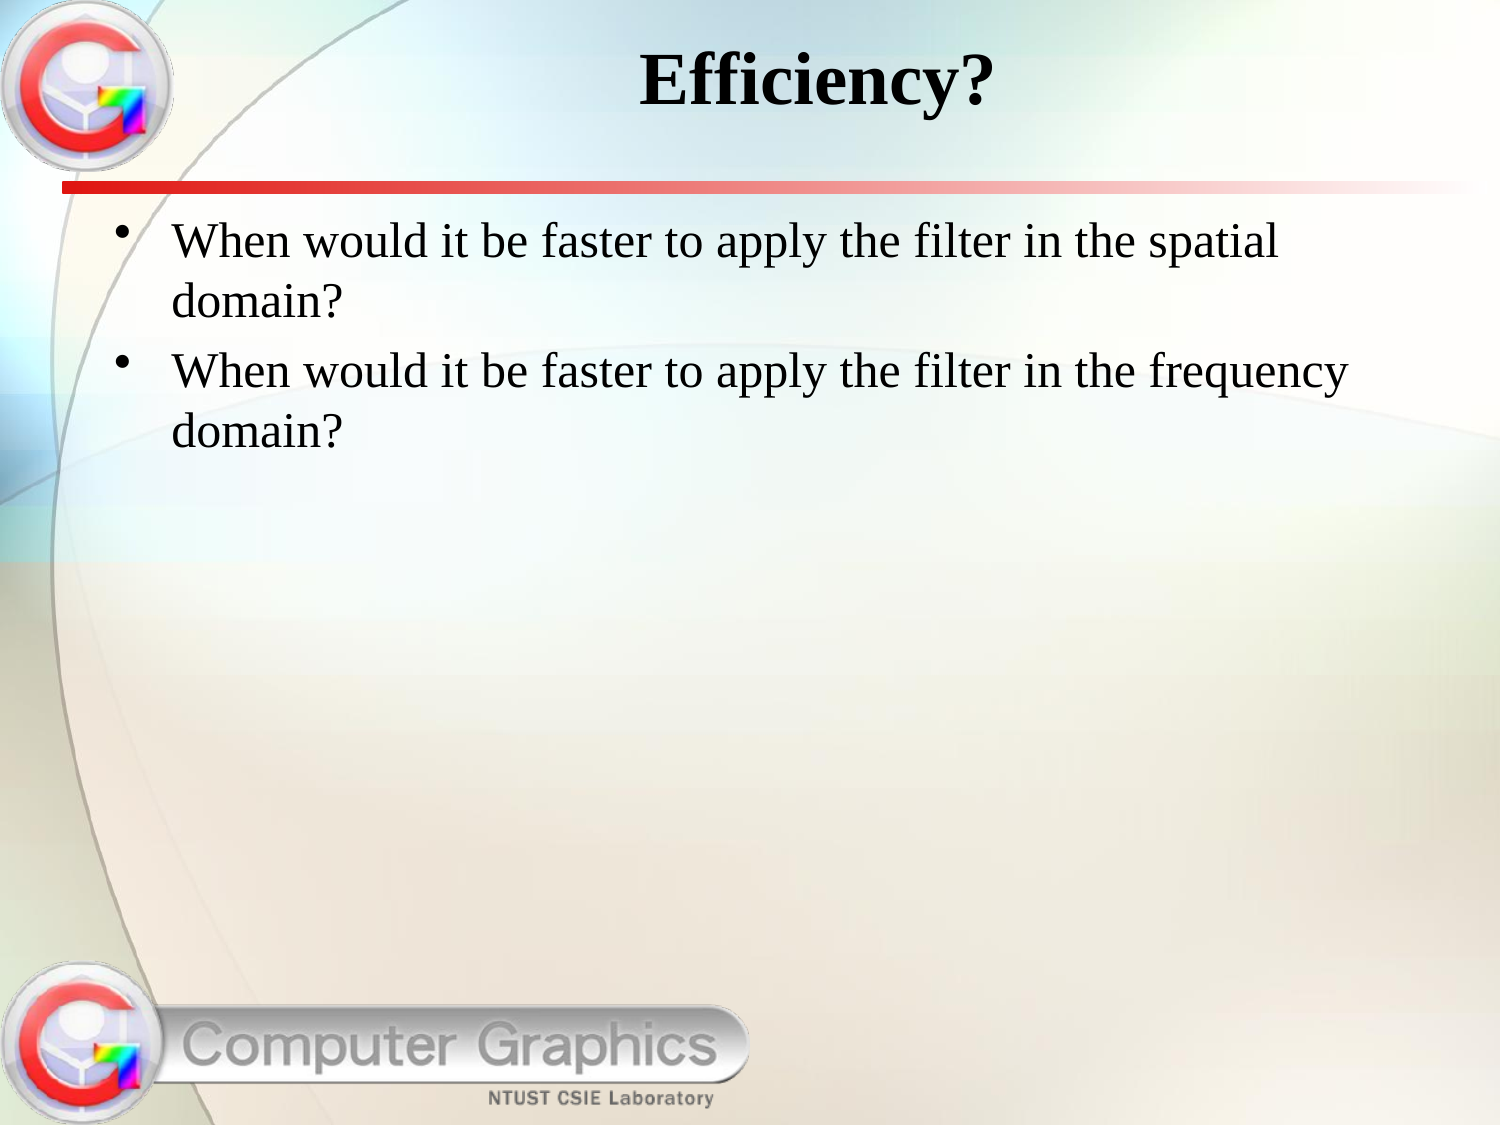

# Efficiency?
When would it be faster to apply the filter in the spatial domain?
When would it be faster to apply the filter in the frequency domain?